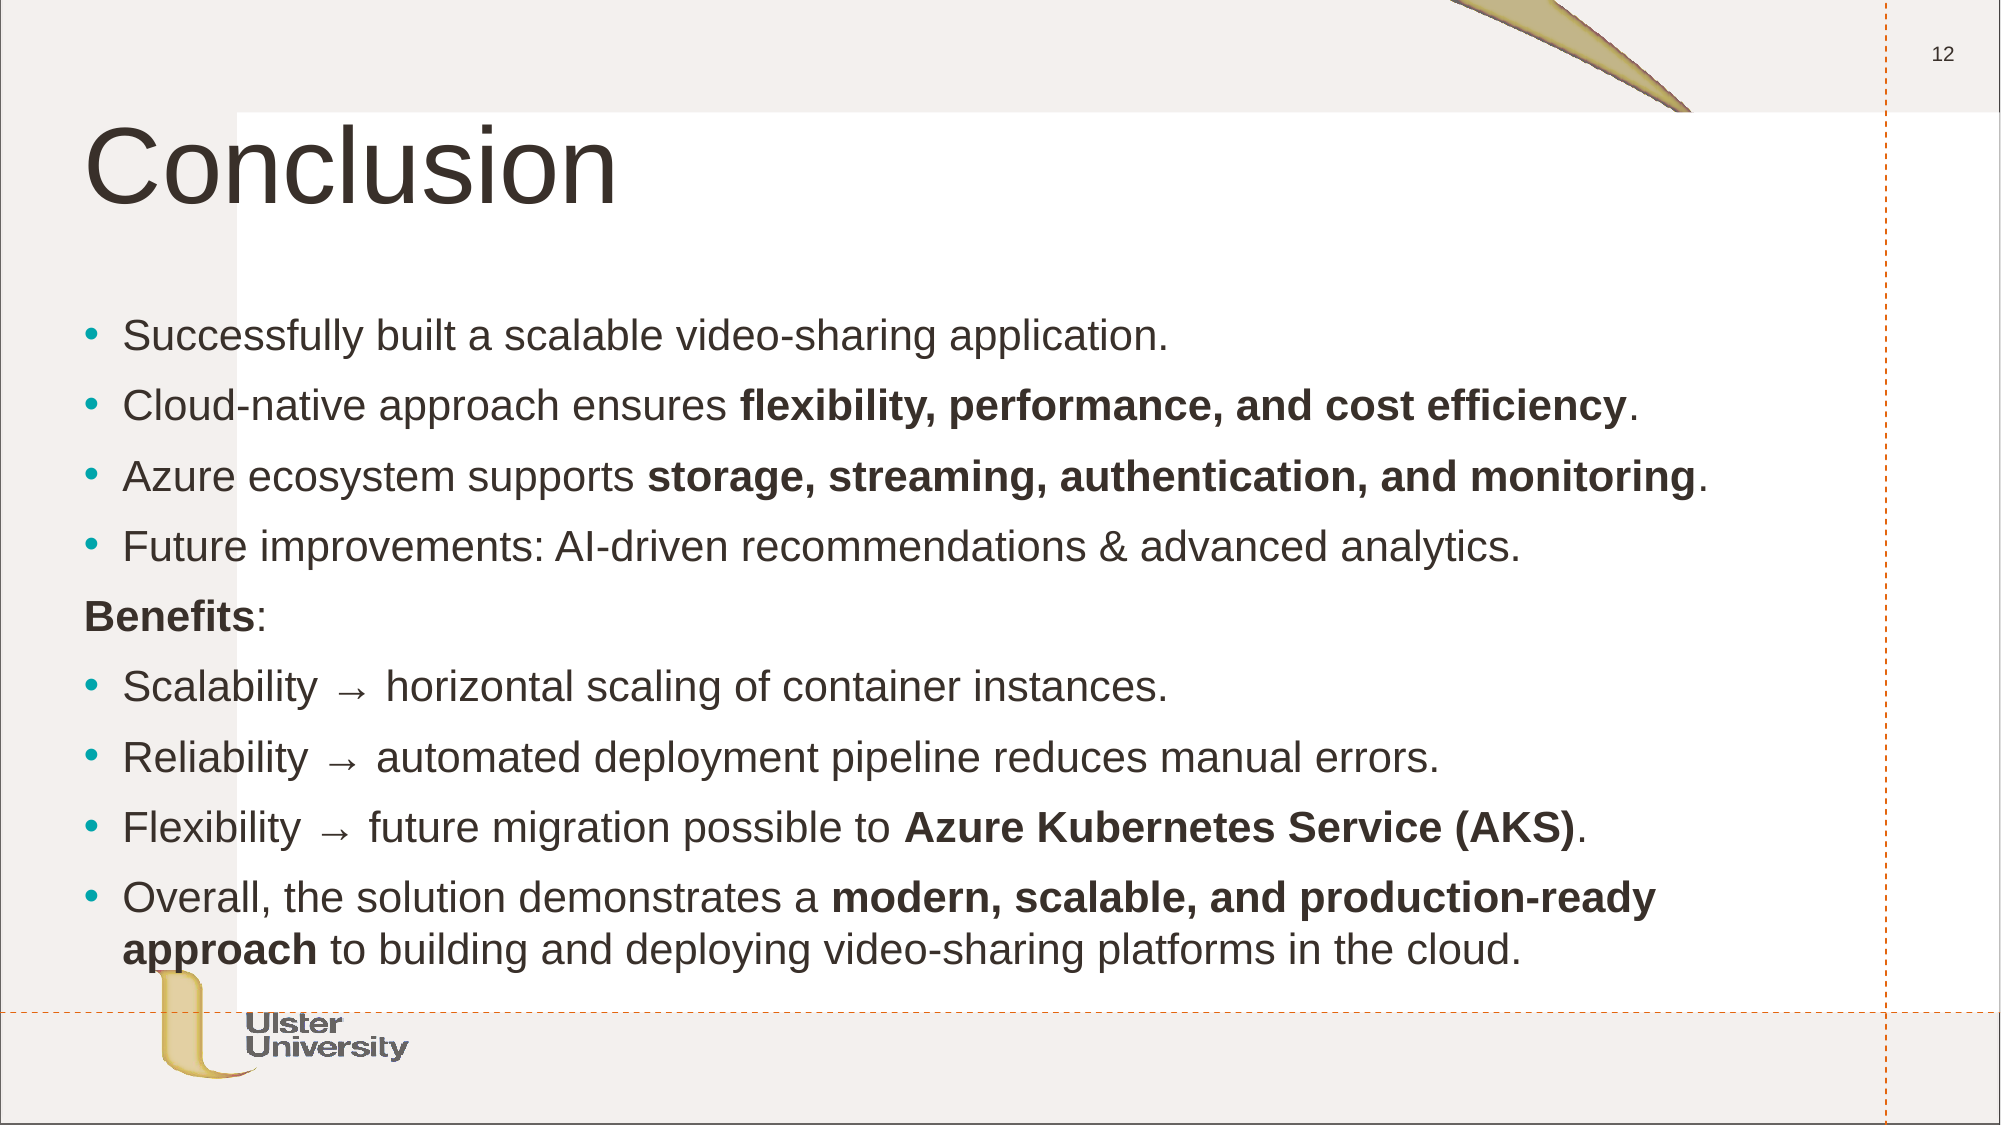

12
# Conclusion
Successfully built a scalable video-sharing application.
Cloud-native approach ensures flexibility, performance, and cost efficiency.
Azure ecosystem supports storage, streaming, authentication, and monitoring.
Future improvements: AI-driven recommendations & advanced analytics.
Benefits:
Scalability → horizontal scaling of container instances.
Reliability → automated deployment pipeline reduces manual errors.
Flexibility → future migration possible to Azure Kubernetes Service (AKS).
Overall, the solution demonstrates a modern, scalable, and production-ready approach to building and deploying video-sharing platforms in the cloud.